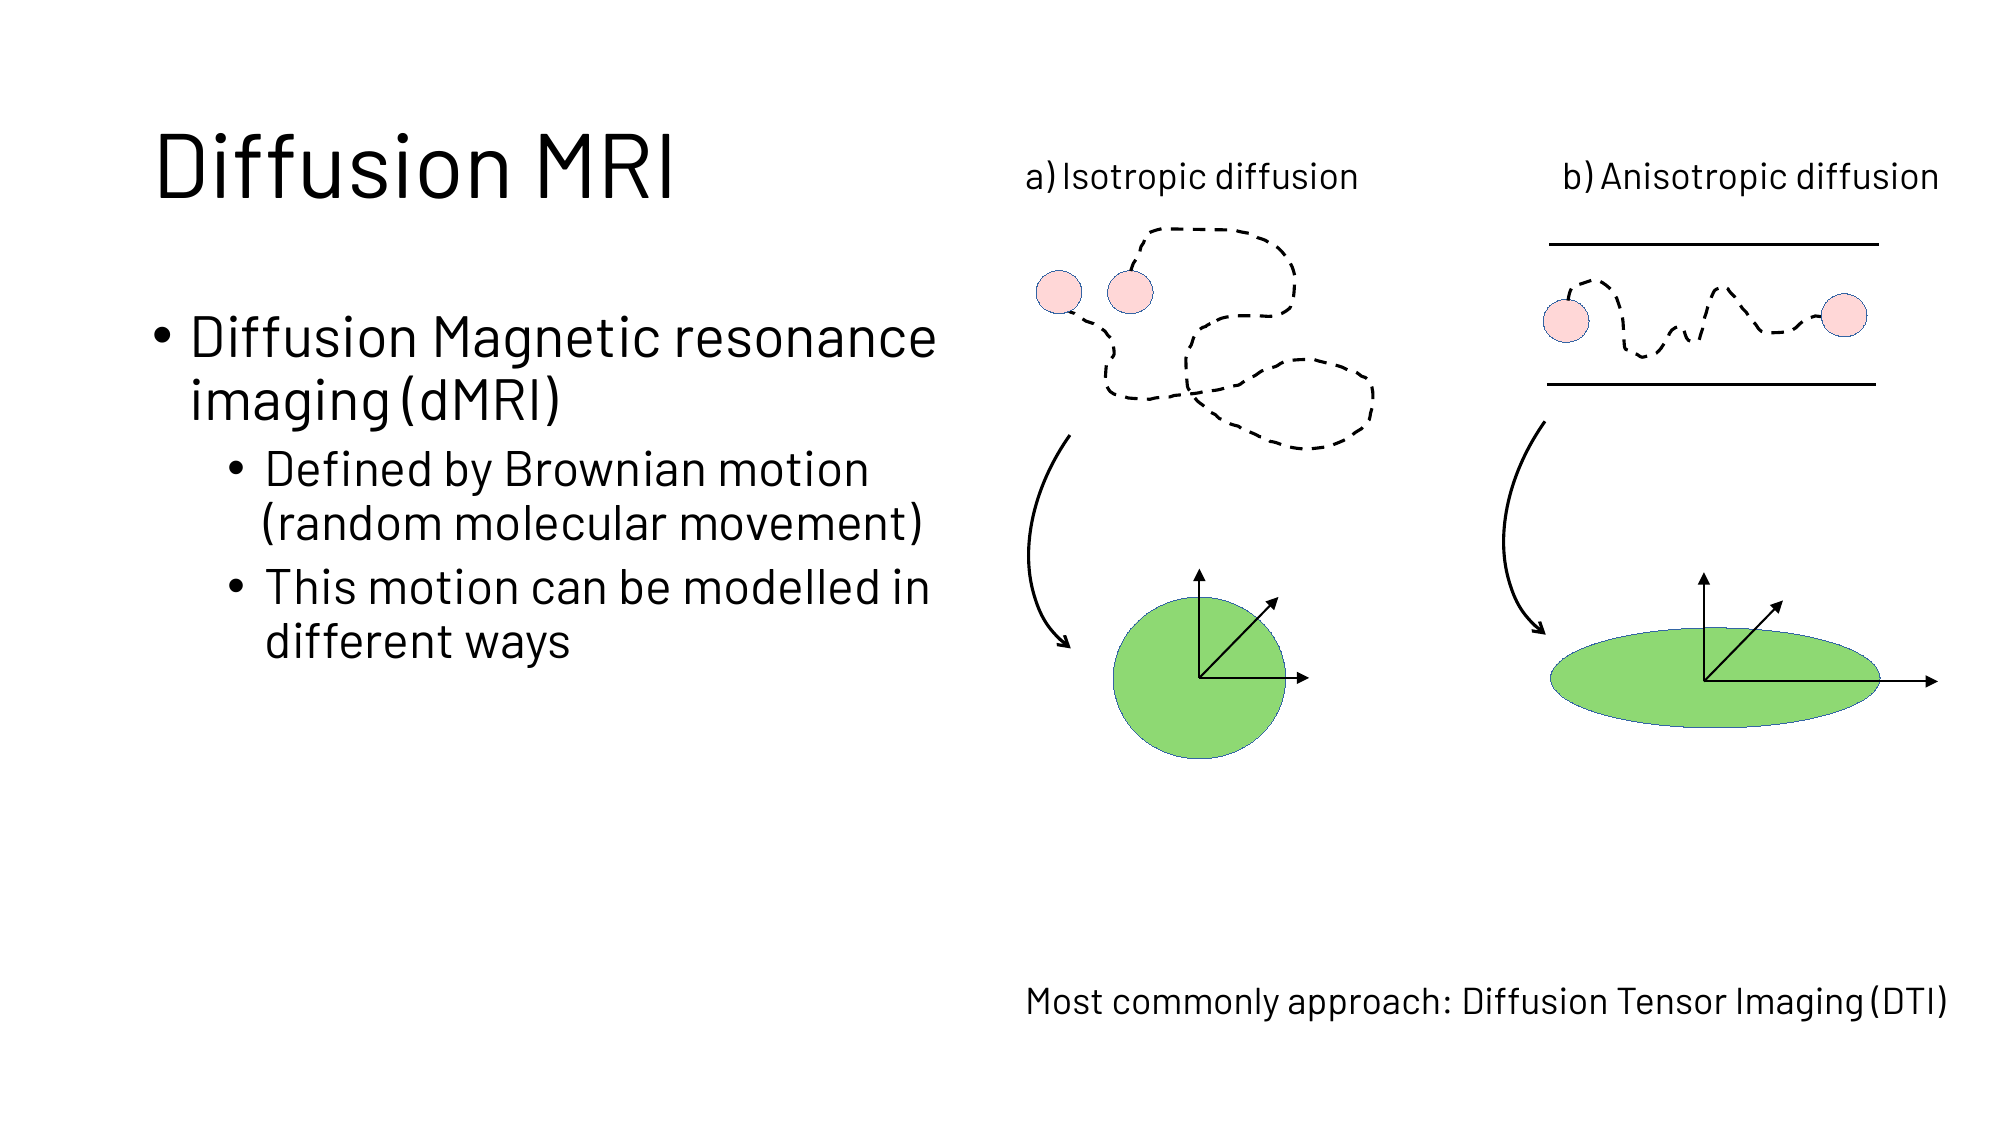

# Diffusion MRI
a) Isotropic diffusion
b) Anisotropic diffusion

Diffusion Magnetic resonance imaging (dMRI)
Defined by Brownian motion (random molecular movement)
This motion can be modelled in different ways

Most commonly approach: Diffusion Tensor Imaging (DTI)